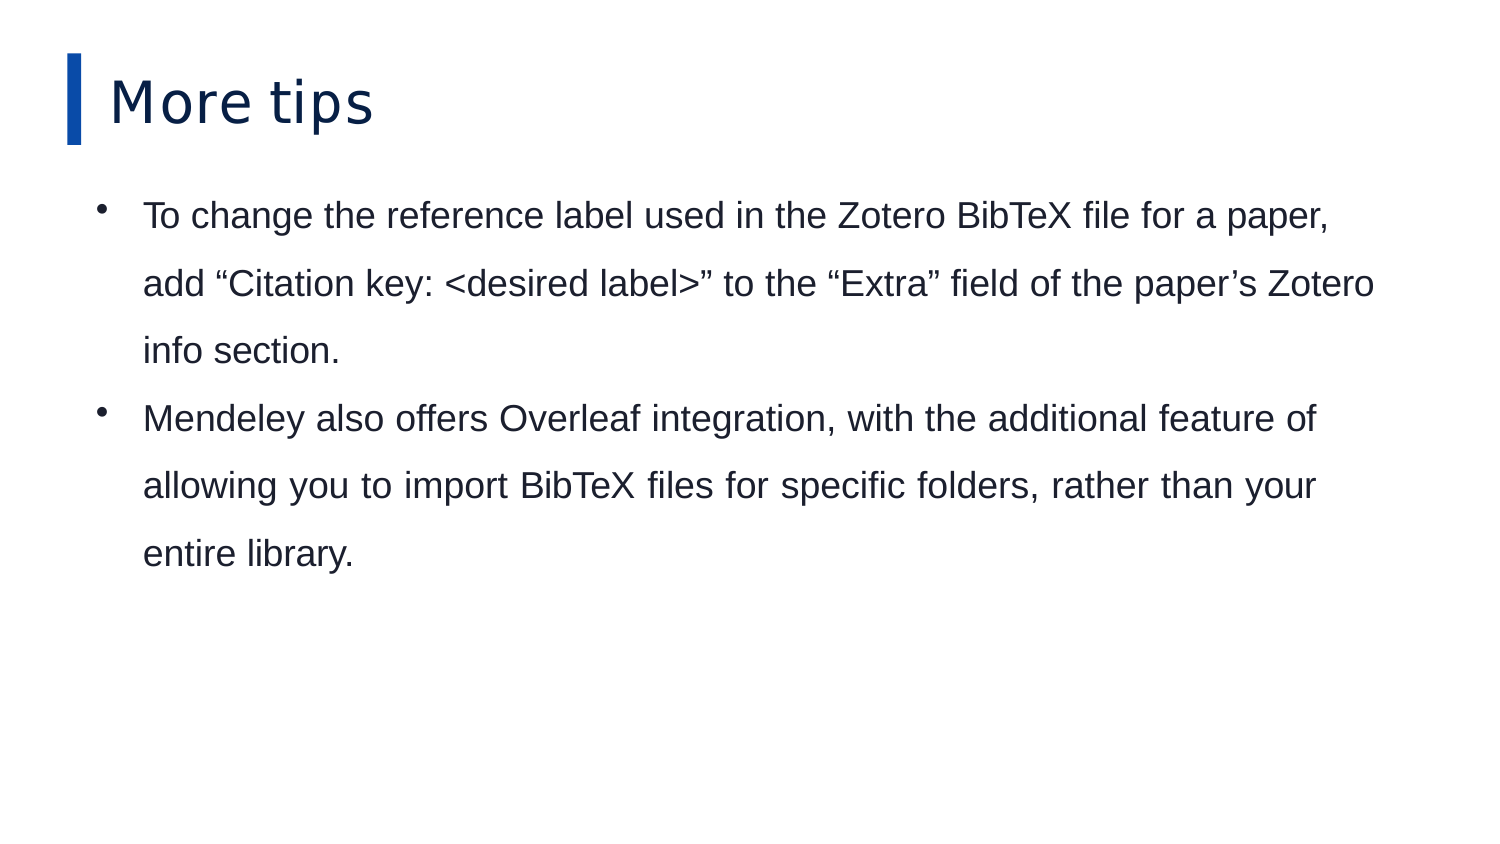

More tips
To change the reference label used in the Zotero BibTeX file for a paper, add “Citation key: <desired label>” to the “Extra” field of the paper’s Zotero info section.
Mendeley also offers Overleaf integration, with the additional feature of allowing you to import BibTeX files for specific folders, rather than your entire library.